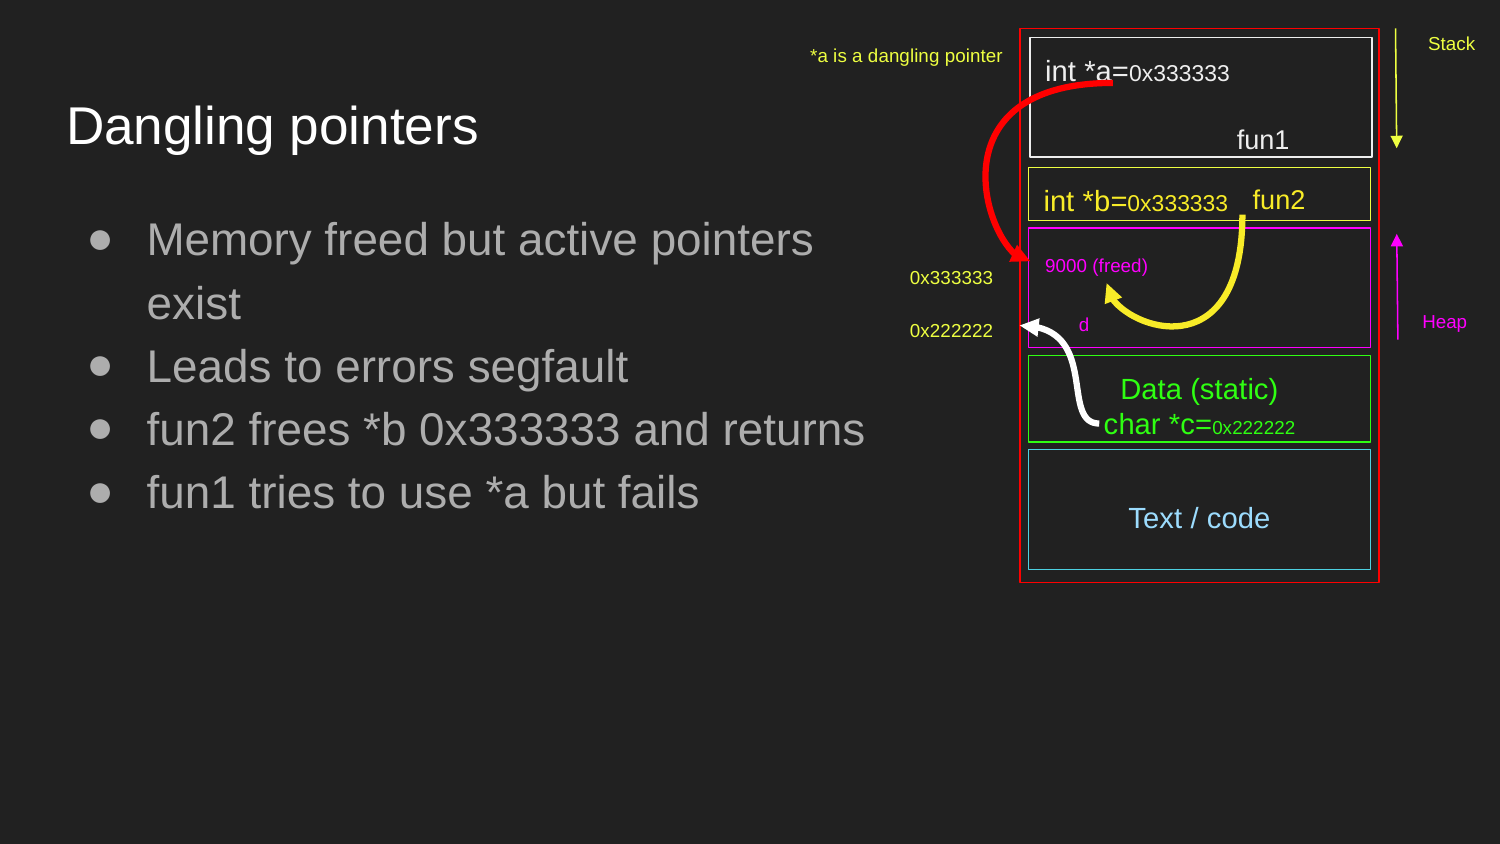

Stack
*a is a dangling pointer

int *a=0x333333

# Dangling pointers
fun1
int *b=0x333333

fun2
Memory freed but active pointers exist
Leads to errors segfault
fun2 frees *b 0x333333 and returns
fun1 tries to use *a but fails

9000 (freed)
0x333333
Heap
d
0x222222
Data (static)
char *c=0x222222

Text / code